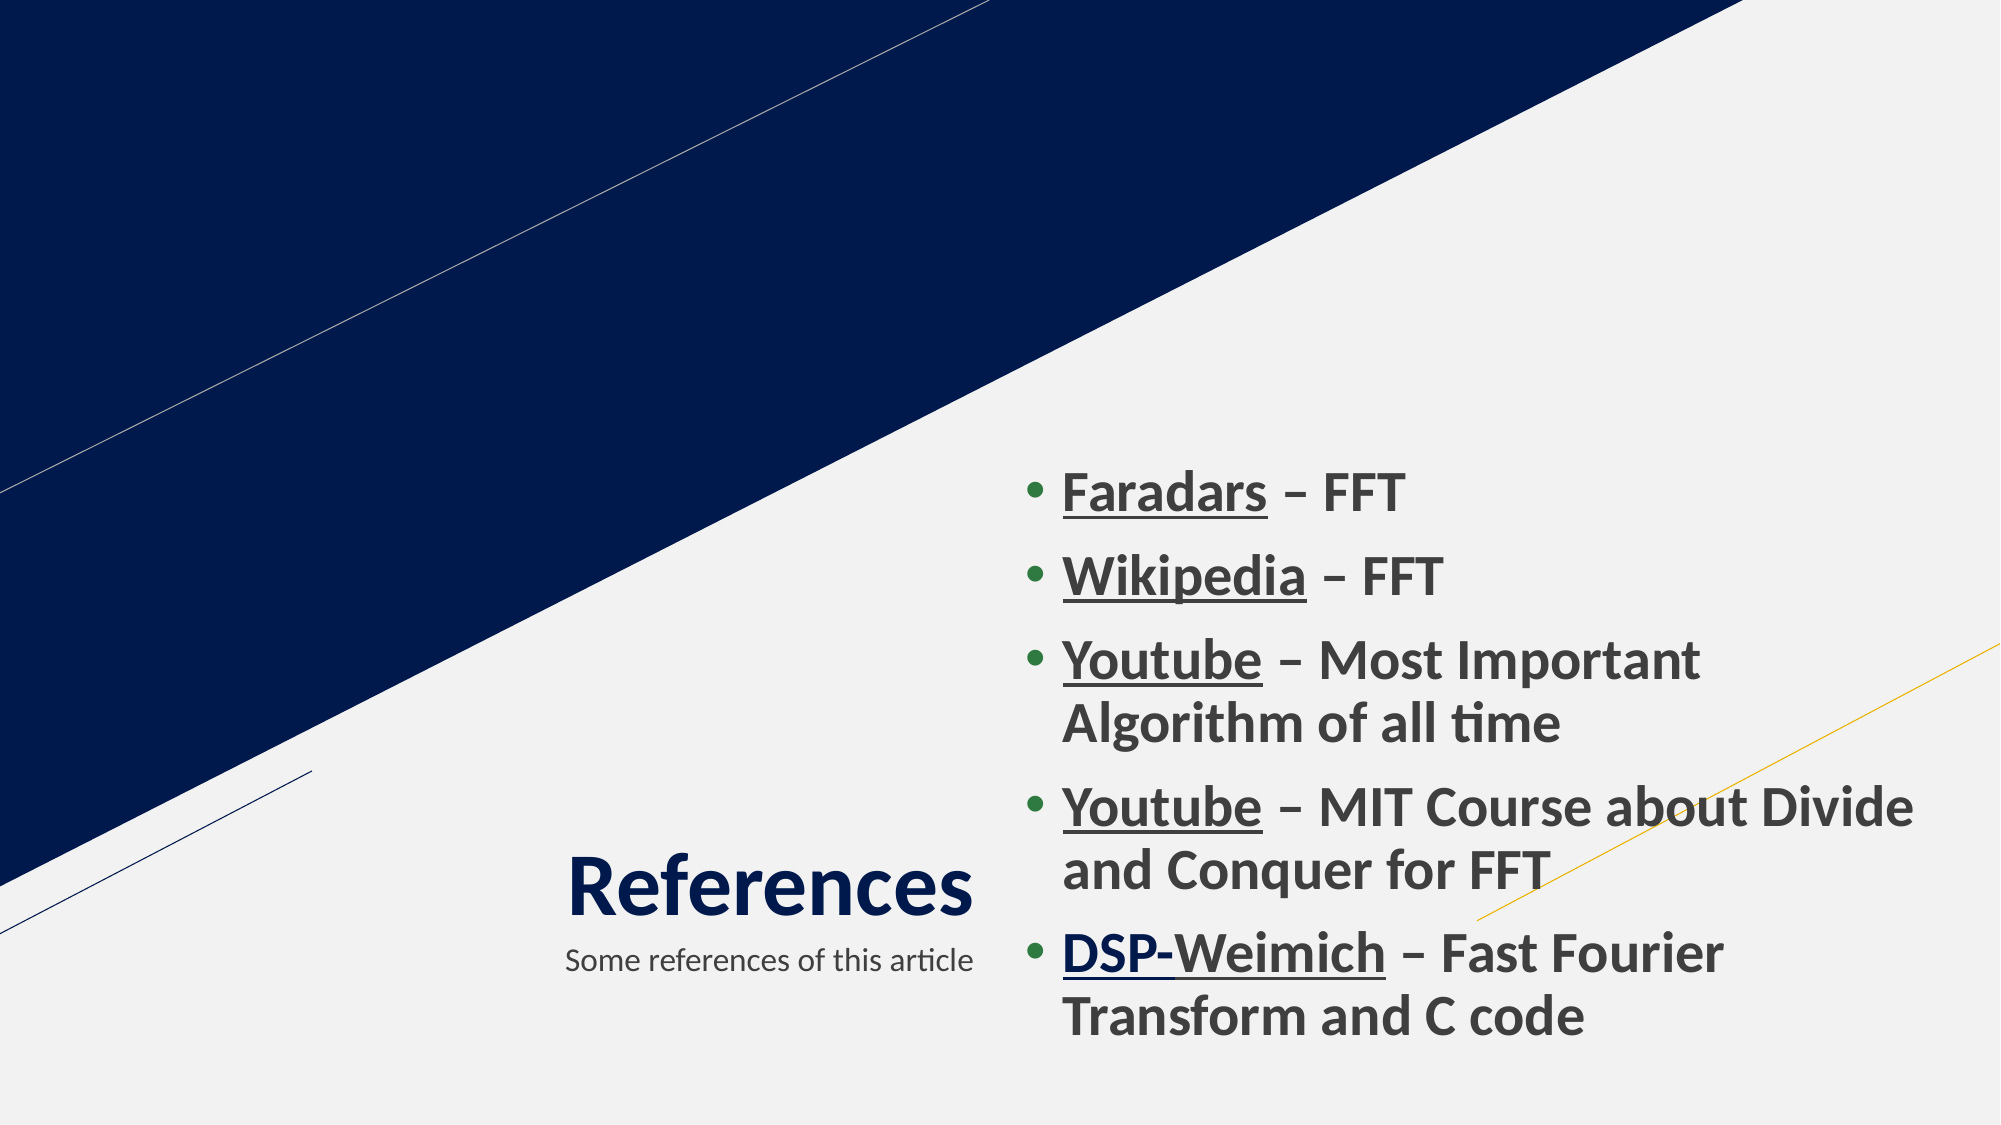

Faradars – FFT
Wikipedia – FFT
Youtube – Most Important Algorithm of all time
Youtube – MIT Course about Divide and Conquer for FFT
DSP-Weimich – Fast Fourier Transform and C code

# References
Some references of this article